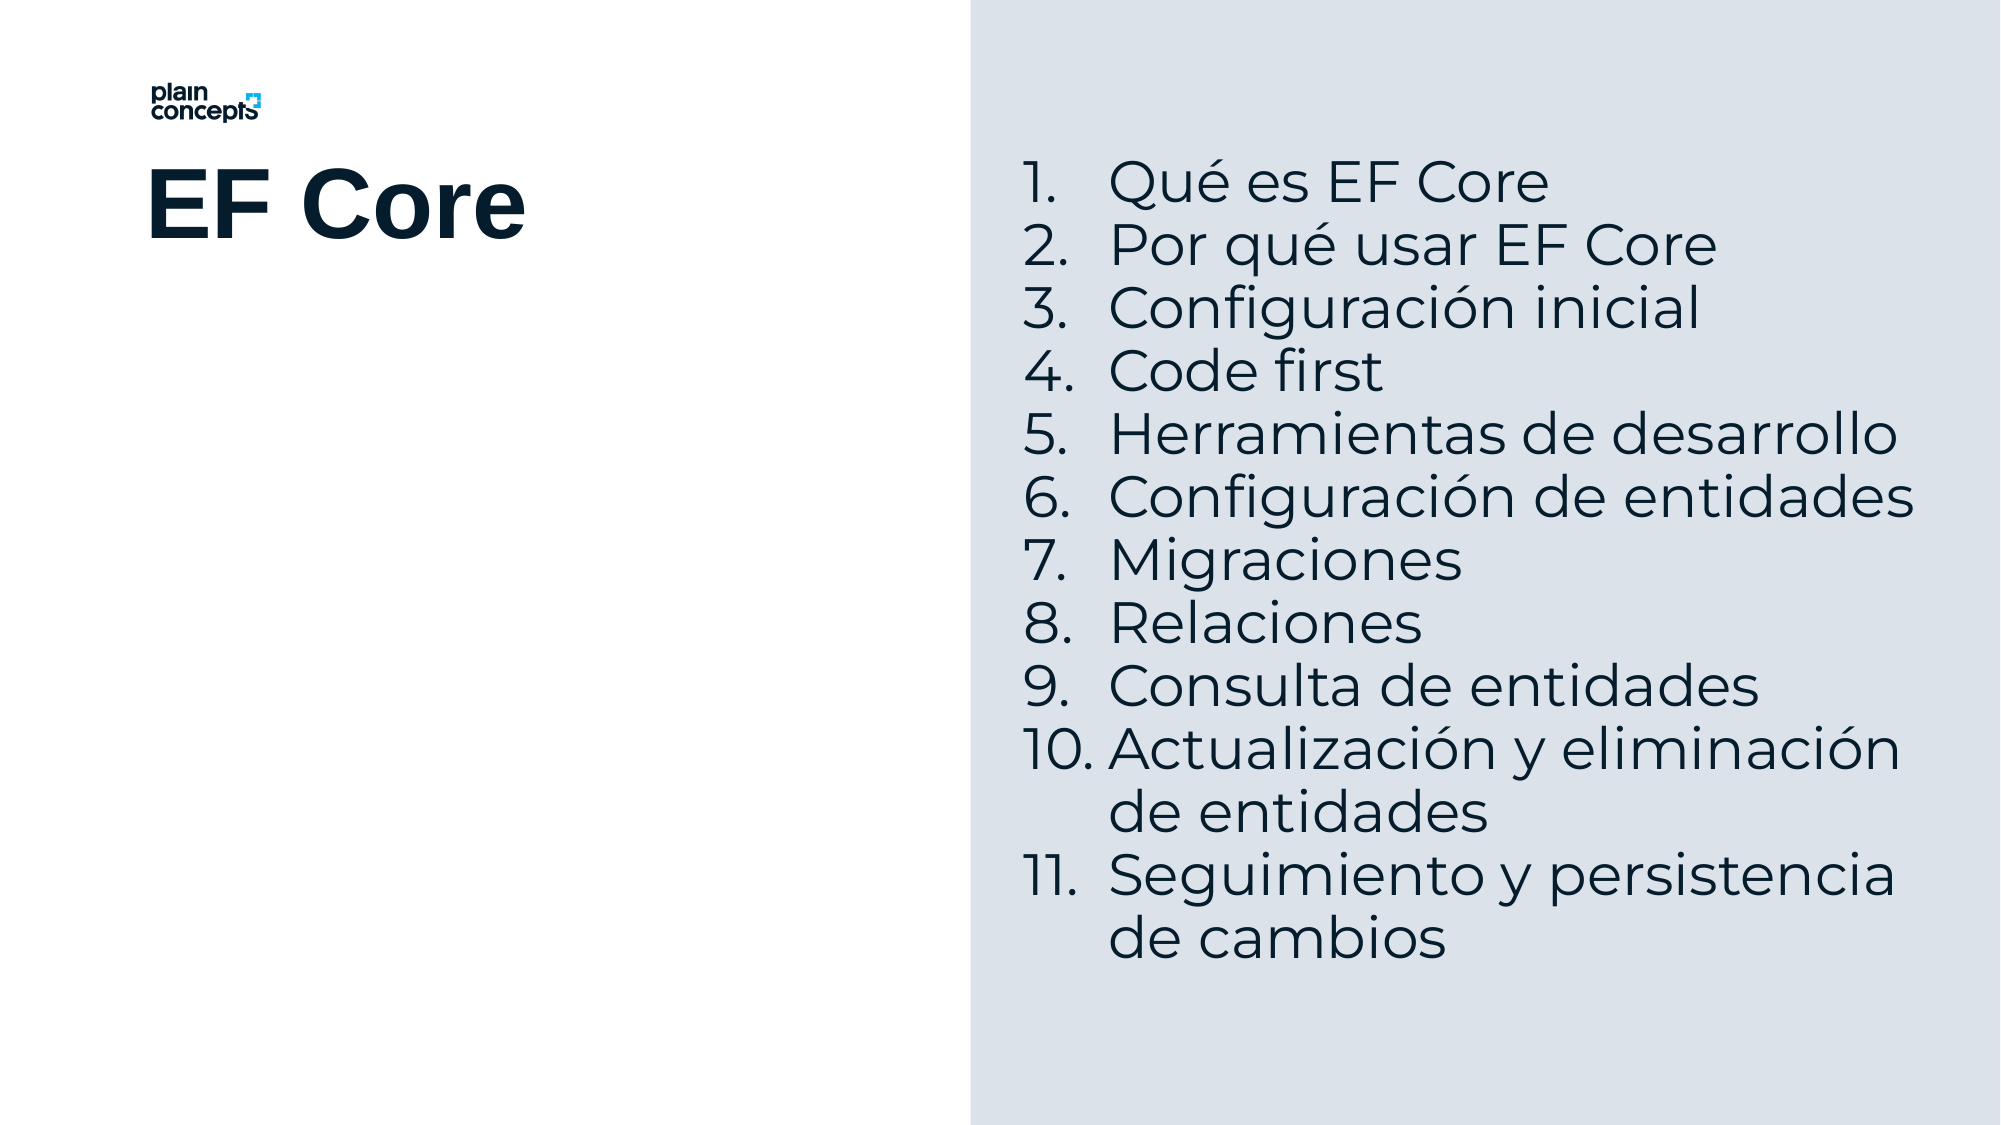

EF Core
Qué es EF Core
Por qué usar EF Core
Configuración inicial
Code first
Herramientas de desarrollo
Configuración de entidades
Migraciones
Relaciones
Consulta de entidades
Actualización y eliminación de entidades
Seguimiento y persistencia de cambios